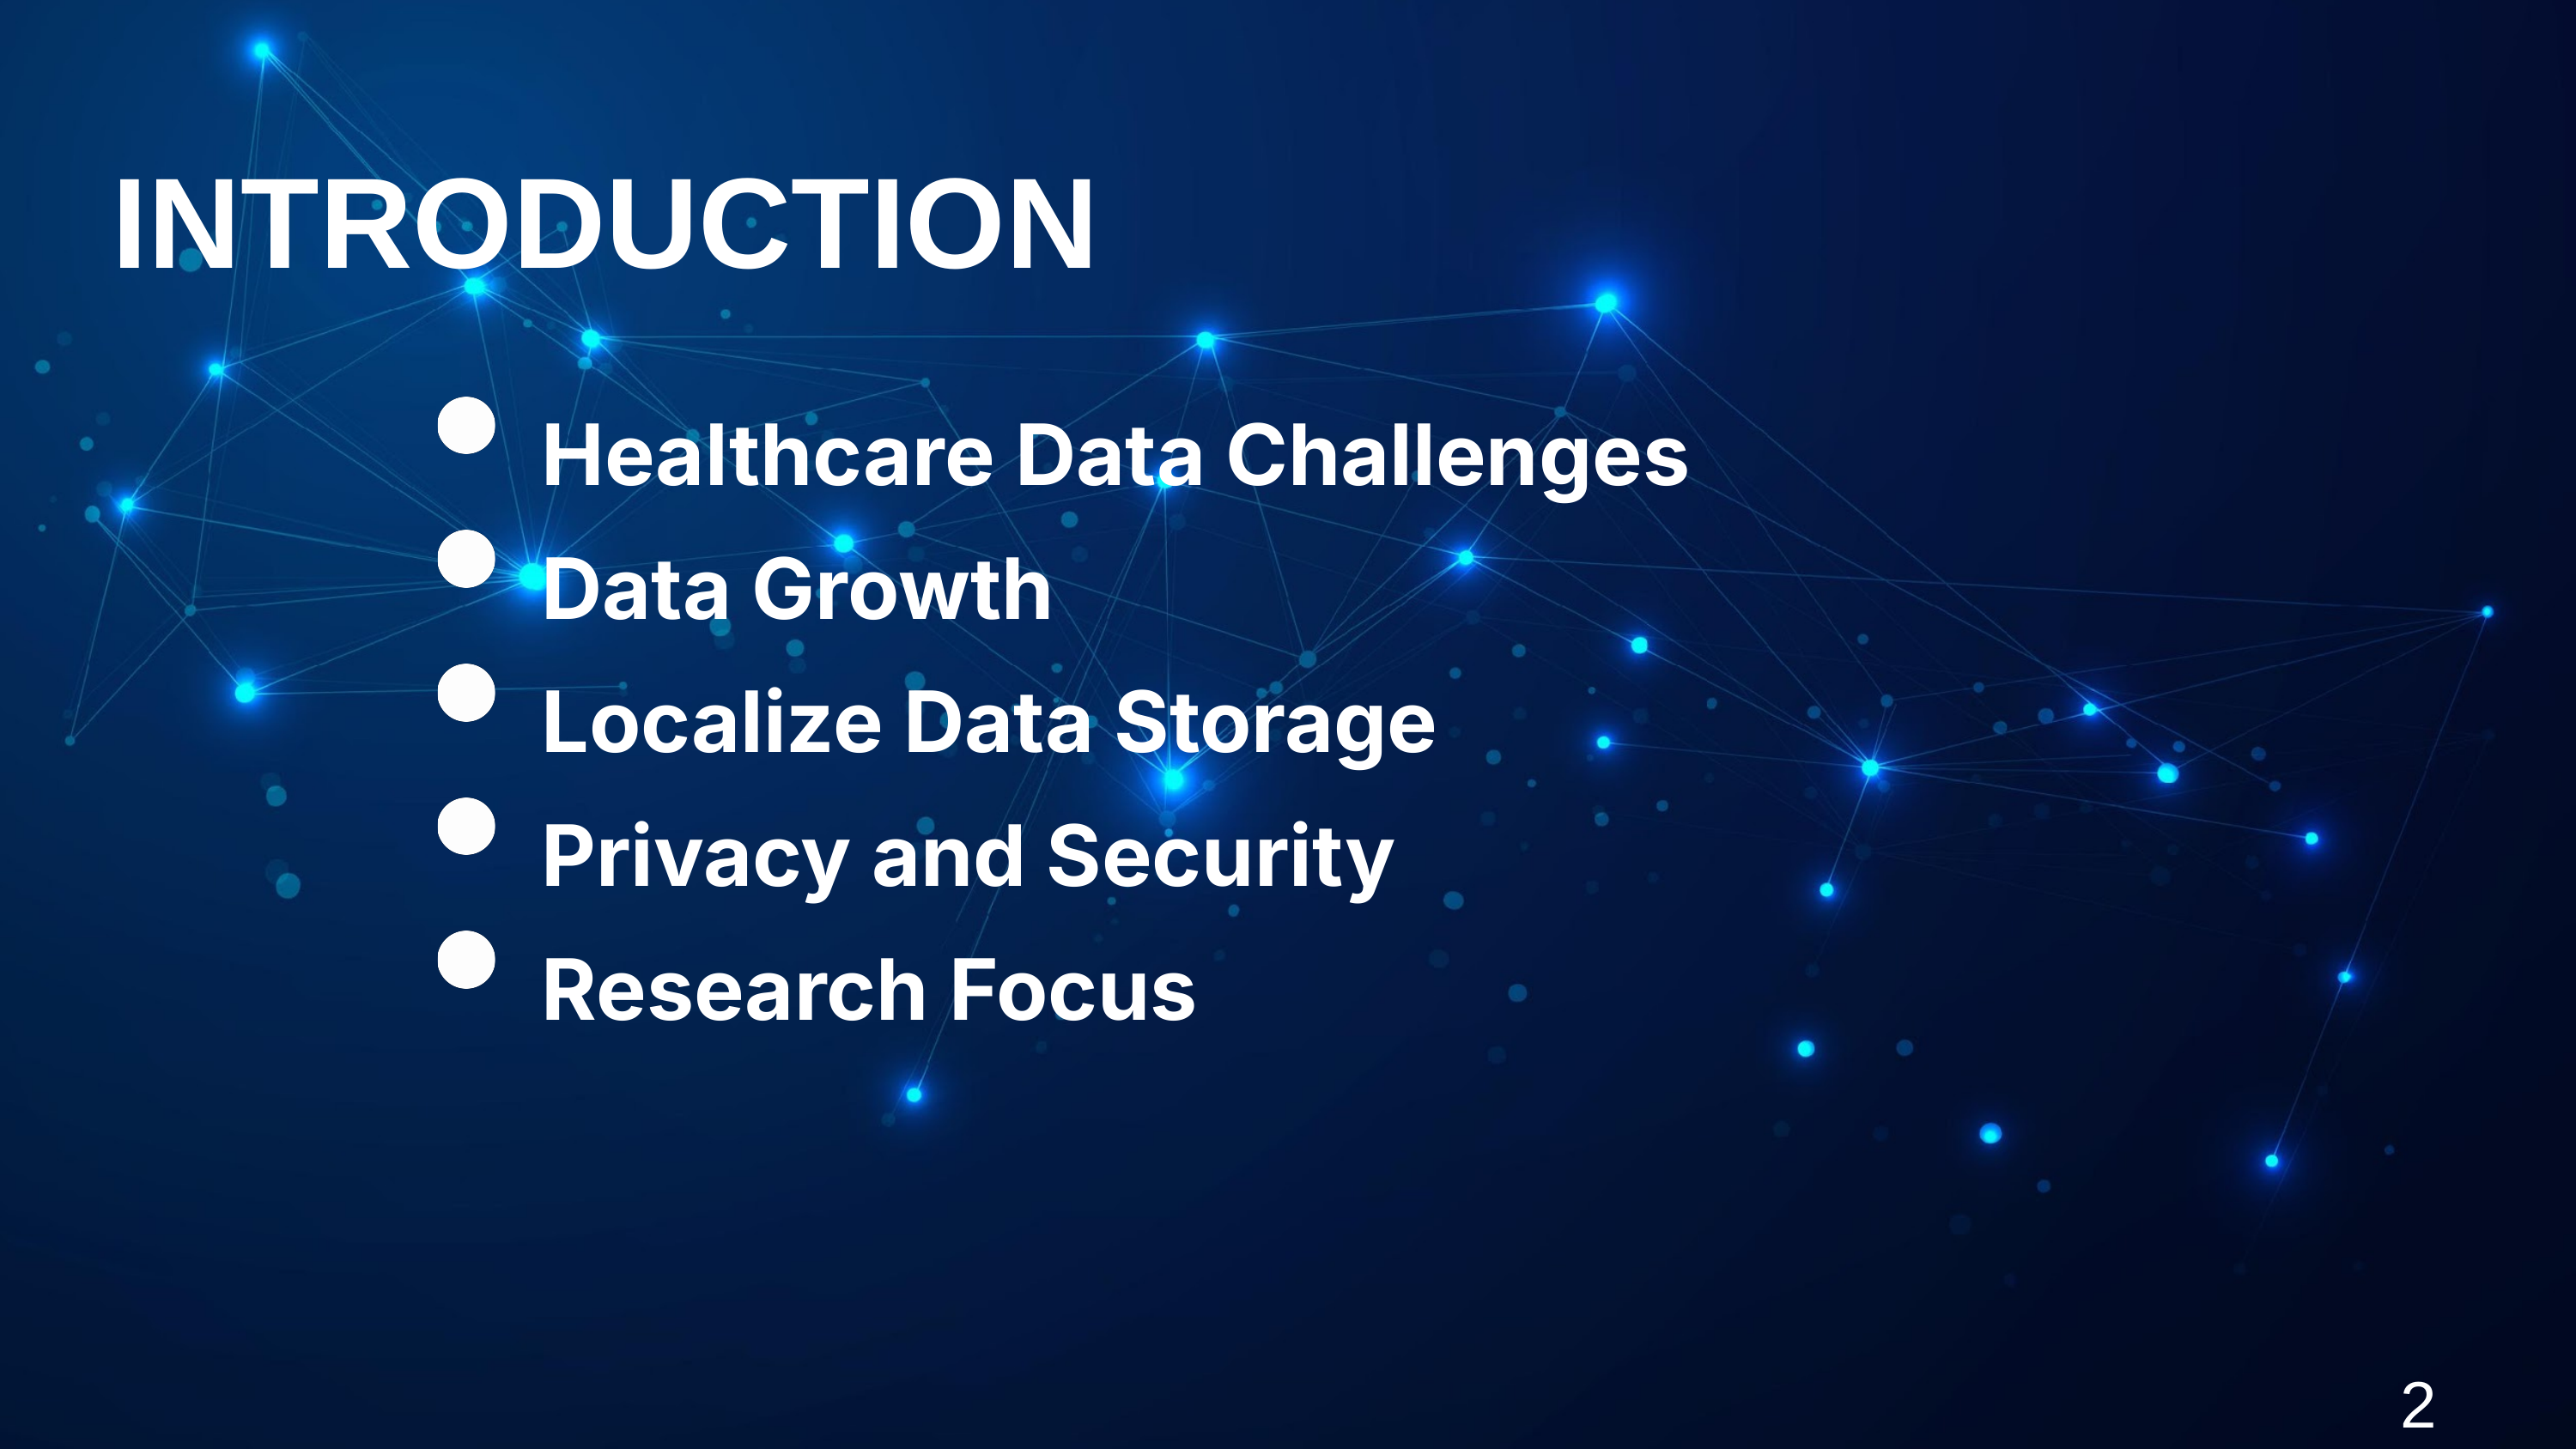

INTRODUCTION
Healthcare Data Challenges

Data Growth

      Localize Data Storage

Privacy and Security

Research Focus

2